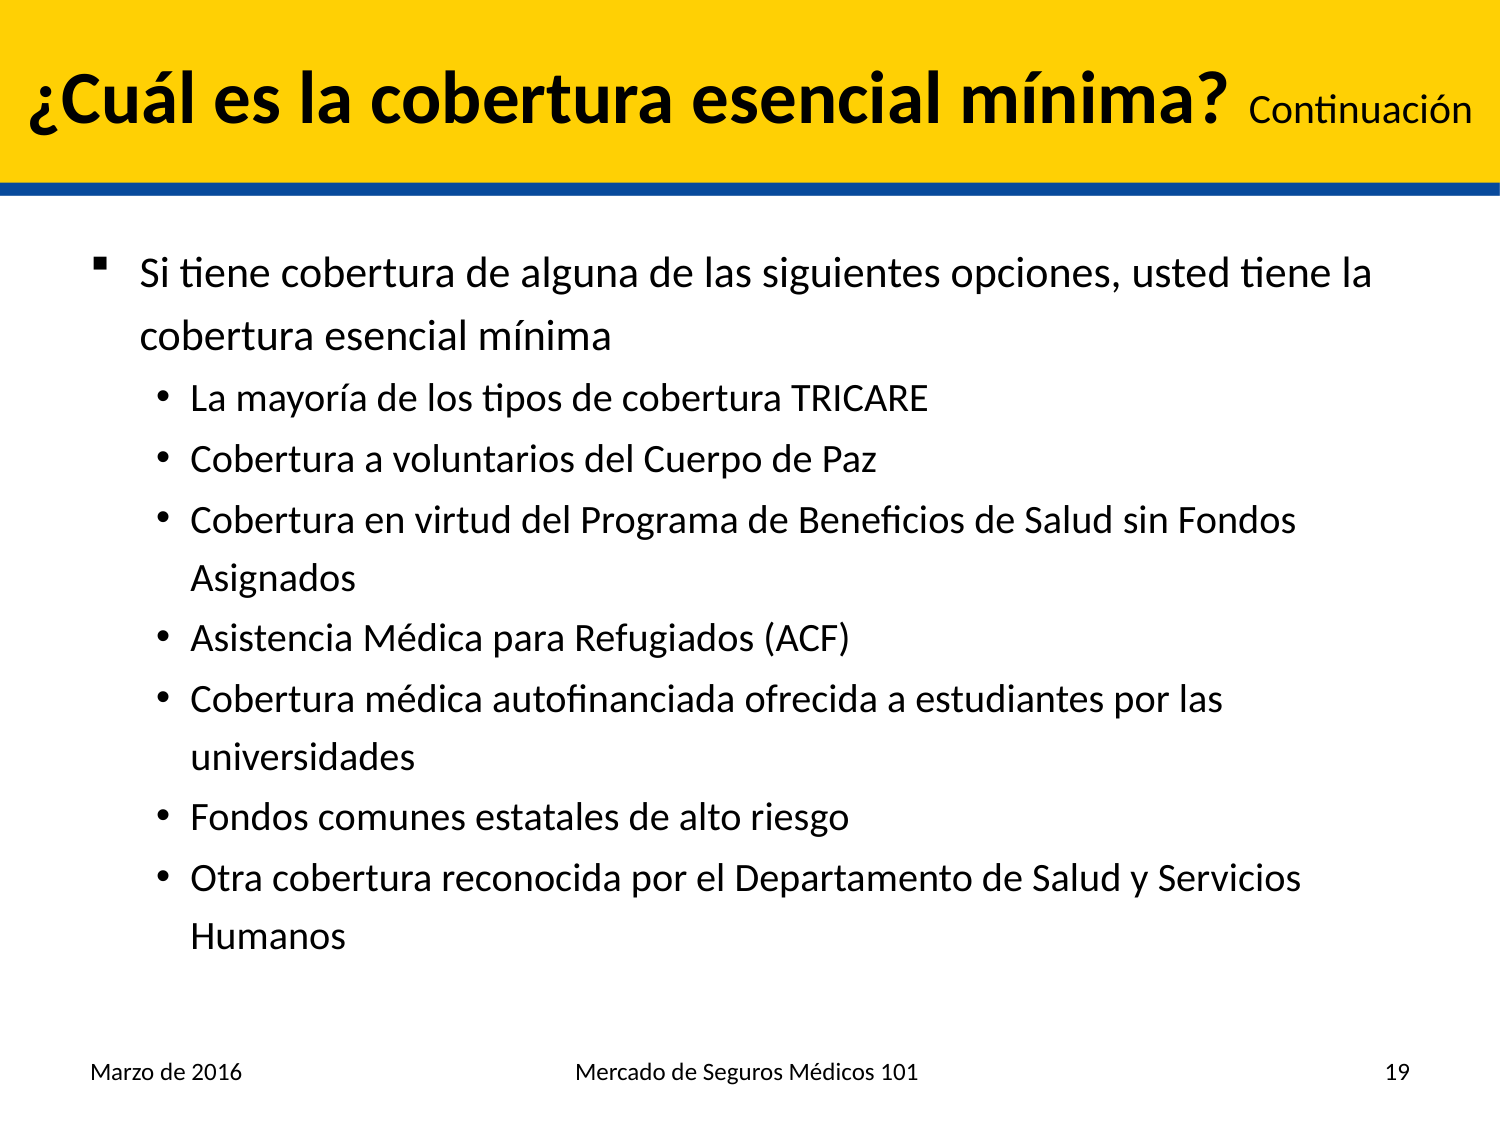

# ¿Cuál es la cobertura esencial mínima? Continuación
Si tiene cobertura de alguna de las siguientes opciones, usted tiene la cobertura esencial mínima
La mayoría de los tipos de cobertura TRICARE
Cobertura a voluntarios del Cuerpo de Paz
Cobertura en virtud del Programa de Beneficios de Salud sin Fondos Asignados
Asistencia Médica para Refugiados (ACF)
Cobertura médica autofinanciada ofrecida a estudiantes por las universidades
Fondos comunes estatales de alto riesgo
Otra cobertura reconocida por el Departamento de Salud y Servicios Humanos

Marzo de 2016
Mercado de Seguros Médicos 101
19